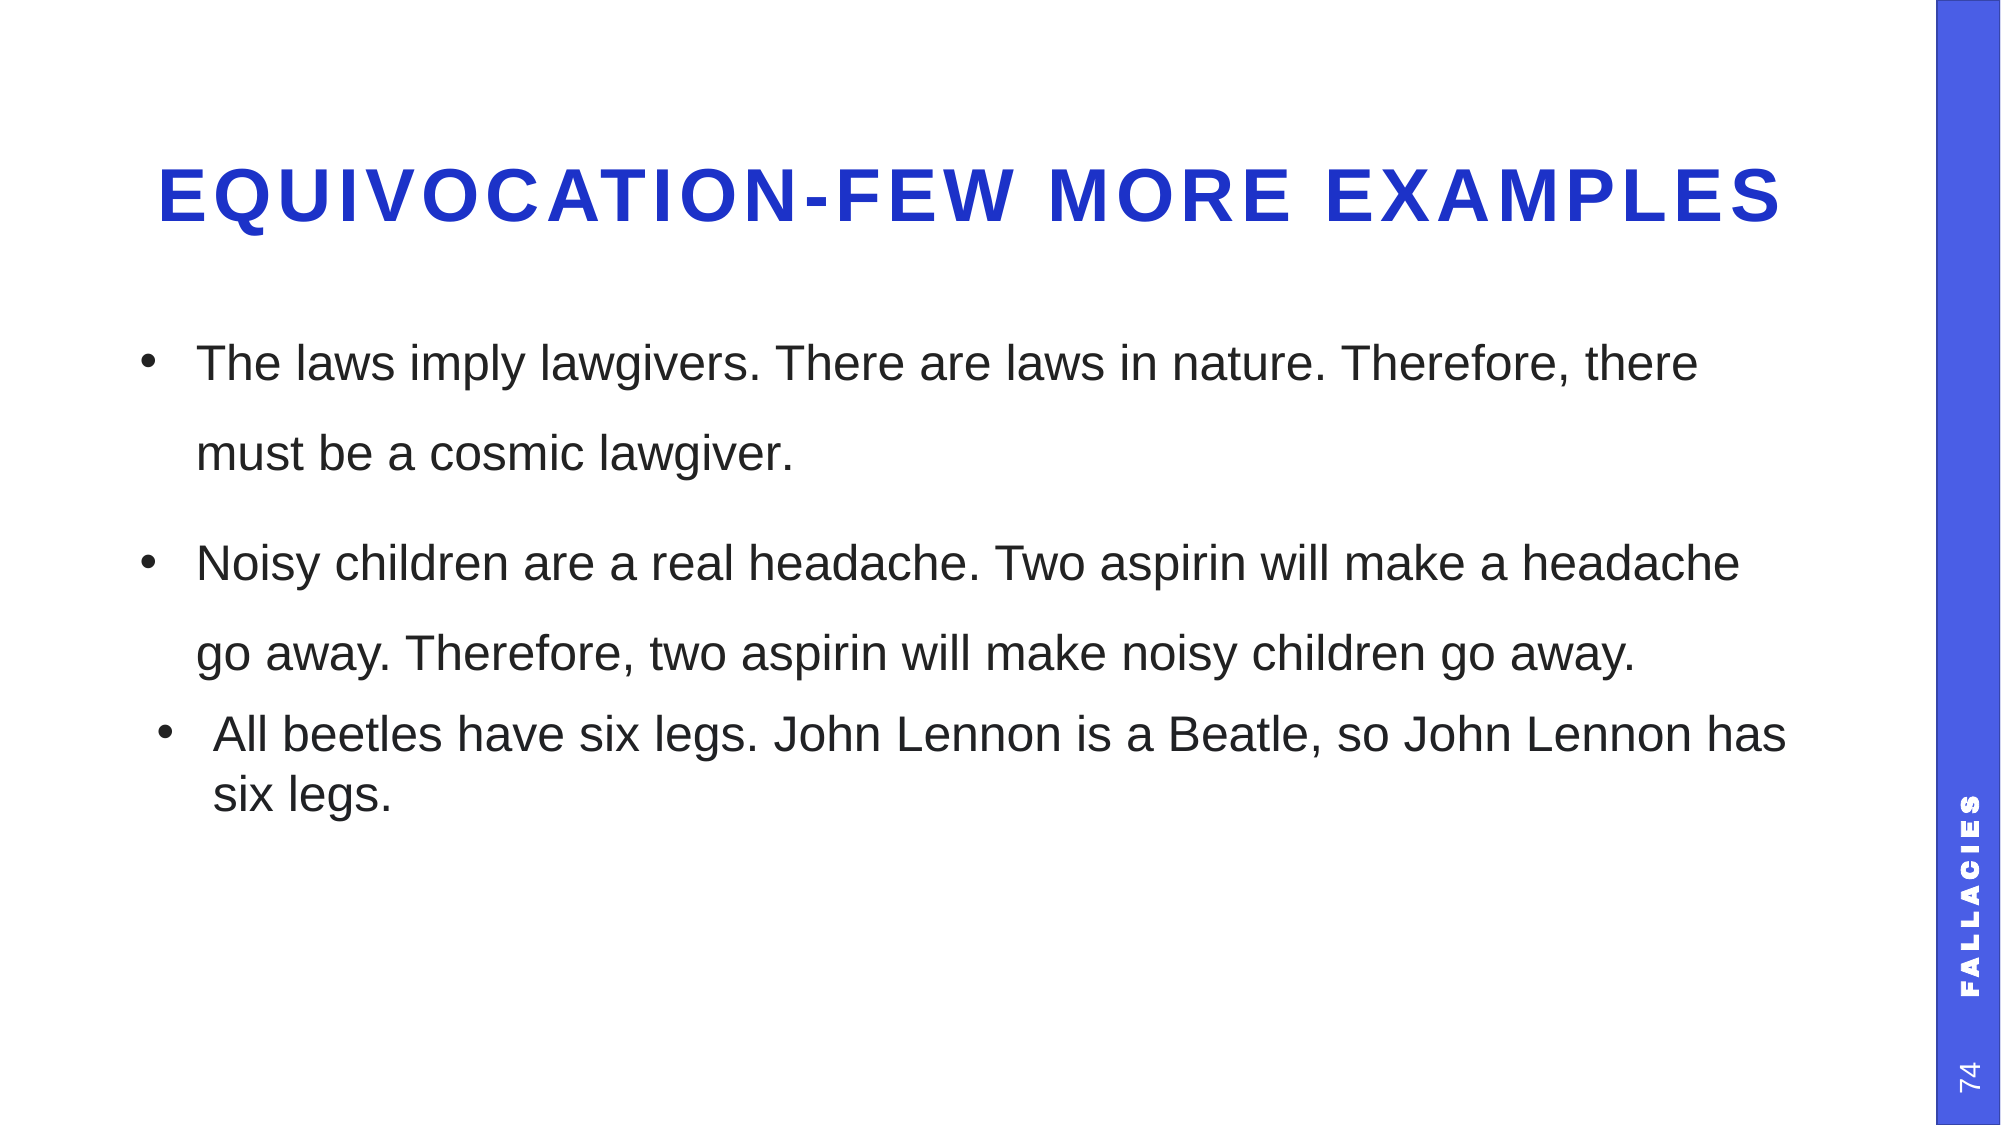

# Equivocation-Few more examples
The laws imply lawgivers. There are laws in nature. Therefore, there must be a cosmic lawgiver.
Noisy children are a real headache. Two aspirin will make a headache go away. Therefore, two aspirin will make noisy children go away.
All beetles have six legs. John Lennon is a Beatle, so John Lennon has six legs.

Fallacies
74